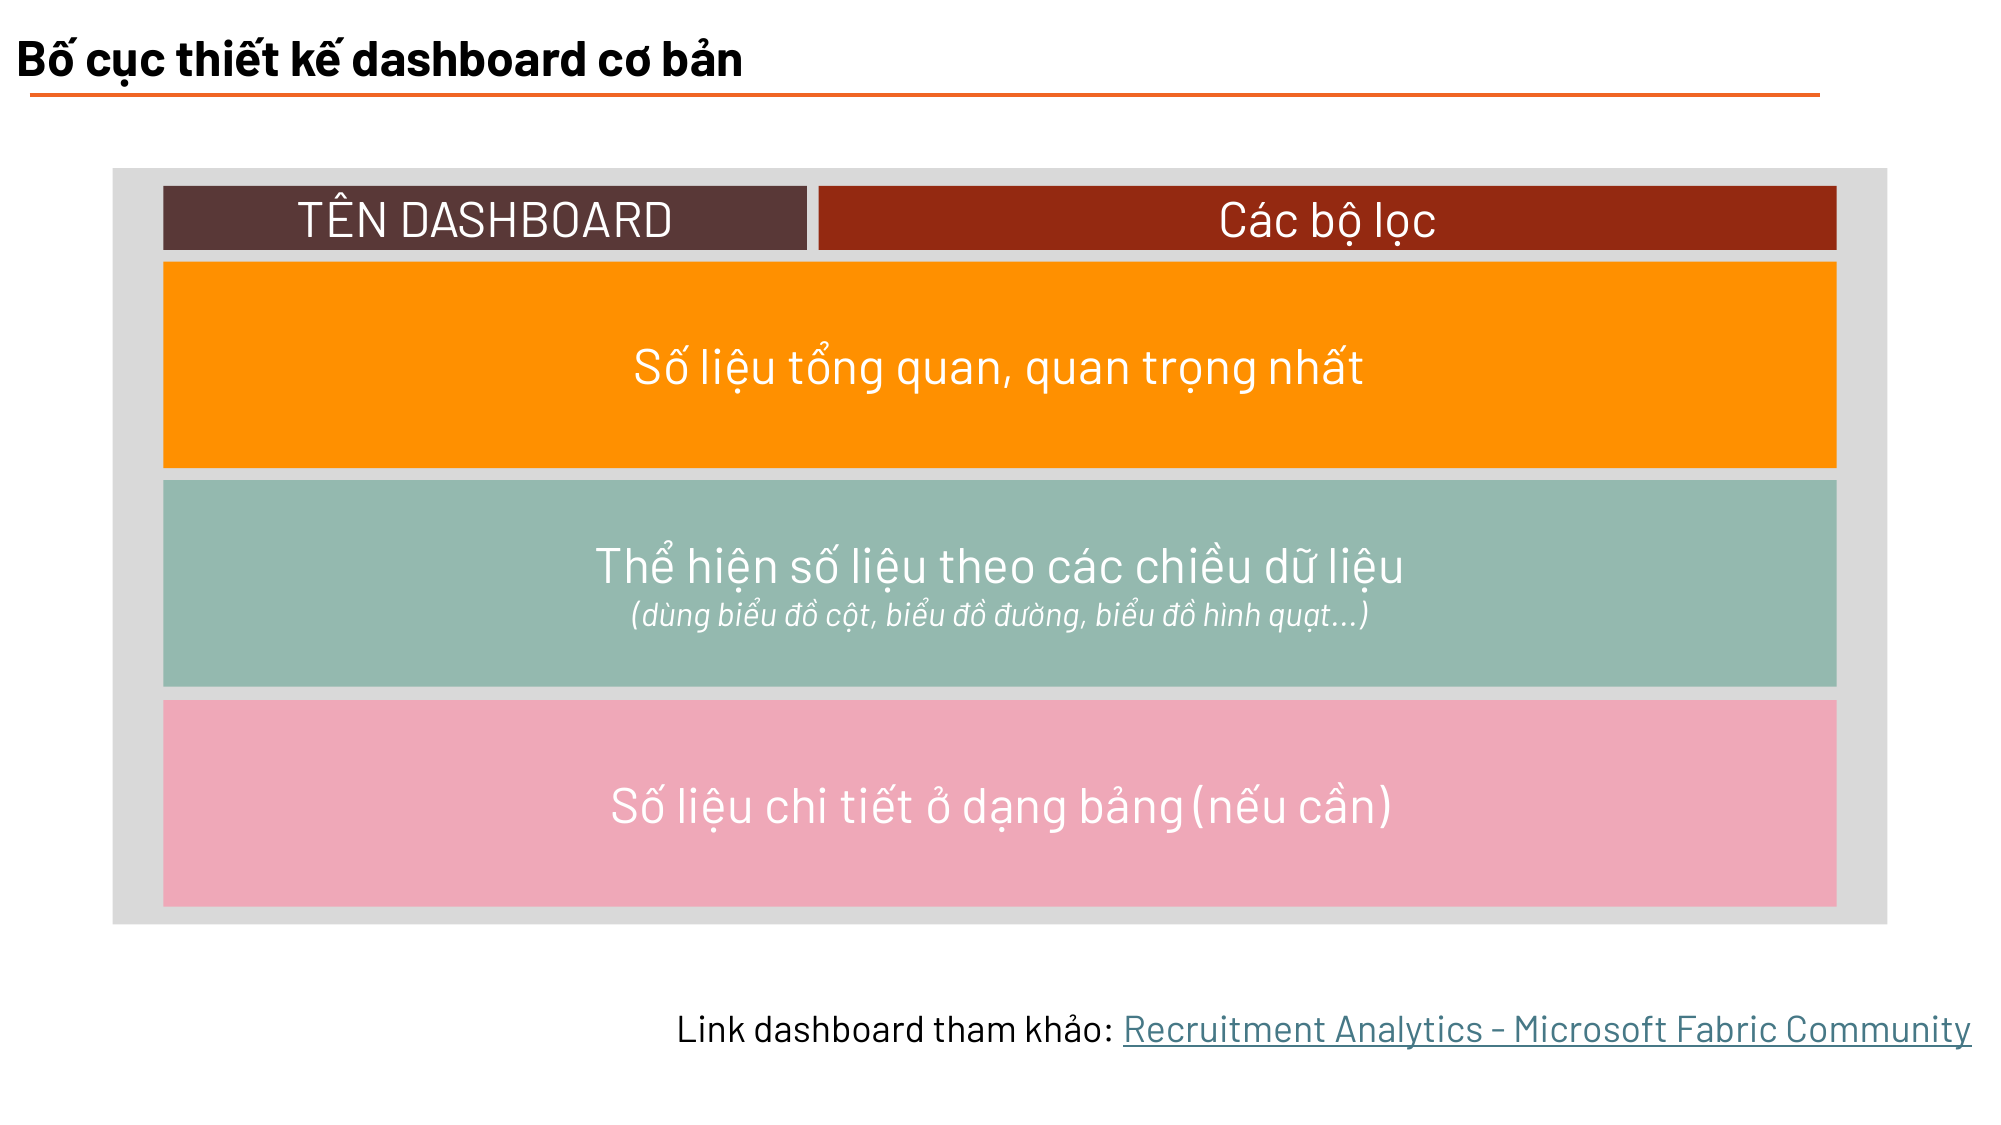

Bố cục thiết kế dashboard cơ bản

Các bộ lọc
TÊN DASHBOARD
Số liệu tổng quan, quan trọng nhất
Thể hiện số liệu theo các chiều dữ liệu
(dùng biểu đồ cột, biểu đồ đường, biểu đồ hình quạt...)
Số liệu chi tiết ở dạng bảng (nếu cần)
Link dashboard tham khảo: Recruitment Analytics - Microsoft Fabric Community